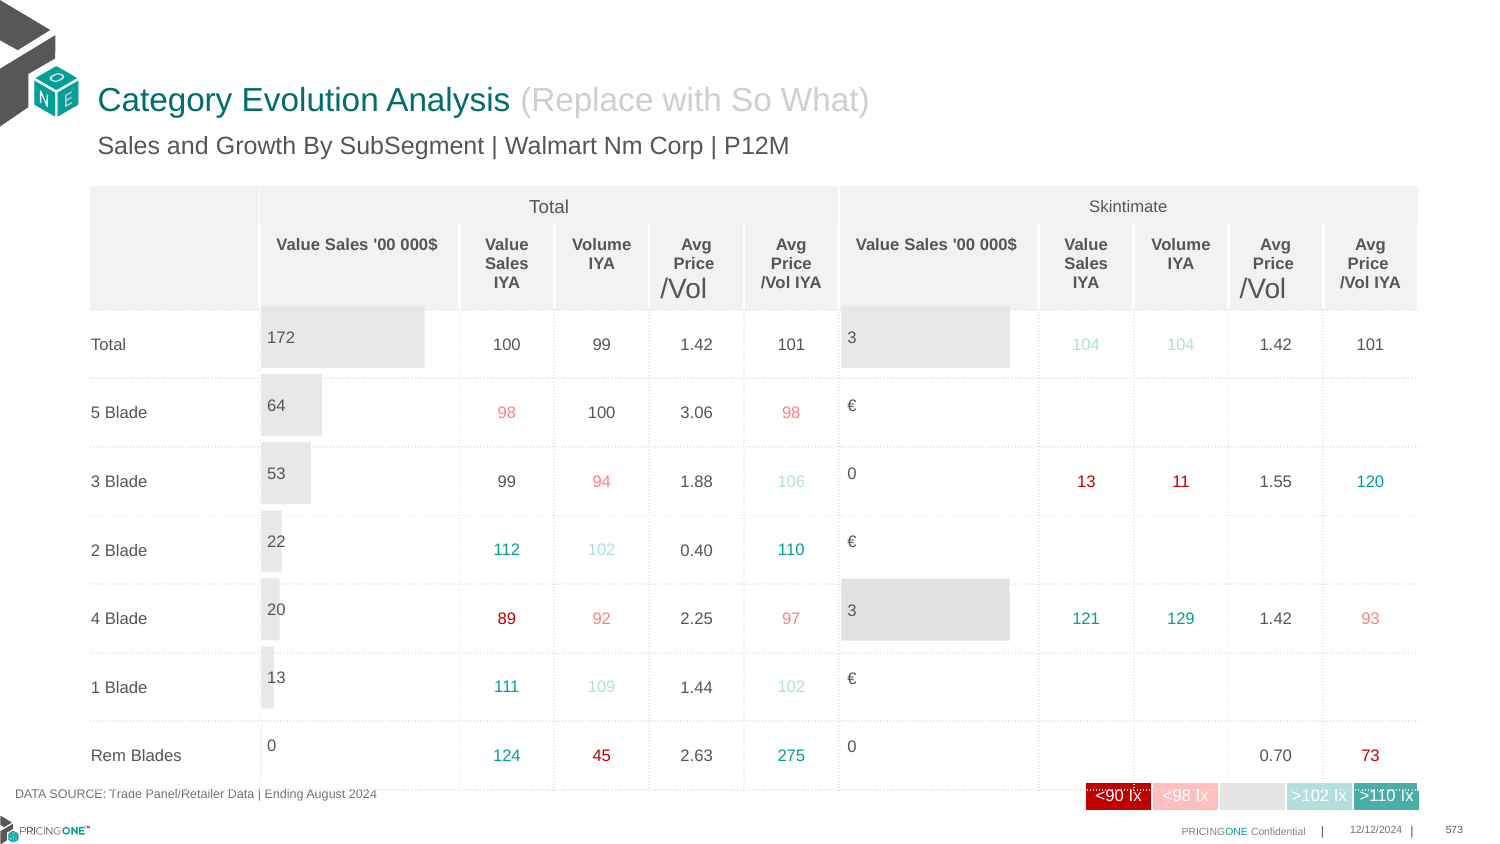

# Category Evolution Analysis (Replace with So What)
Sales and Growth By SubSegment | Walmart Nm Corp | P12M
|  | Total |  |  |  |  | Skintimate |  |  |  |  |
| --- | --- | --- | --- | --- | --- | --- | --- | --- | --- | --- |
|  | Value Sales '00 000$ | Value Sales IYA | Volume IYA | Avg Price /Vol | Avg Price /Vol IYA | Value Sales '00 000$ | Value Sales IYA | Volume IYA | Avg Price /Vol | Avg Price /Vol IYA |
| Total |  | 100 | 99 | 1.42 | 101 |  | 104 | 104 | 1.42 | 101 |
| 5 Blade |  | 98 | 100 | 3.06 | 98 |  |  |  |  |  |
| 3 Blade |  | 99 | 94 | 1.88 | 106 |  | 13 | 11 | 1.55 | 120 |
| 2 Blade |  | 112 | 102 | 0.40 | 110 |  |  |  |  |  |
| 4 Blade |  | 89 | 92 | 2.25 | 97 |  | 121 | 129 | 1.42 | 93 |
| 1 Blade |  | 111 | 109 | 1.44 | 102 |  |  |  |  |  |
| Rem Blades |  | 124 | 45 | 2.63 | 275 |  |  |  | 0.70 | 73 |

### Chart

| Category | Value Sales |
|---|---|
| Grand | 172.27134 |
| 5 Blade | 64.39955 |
| 3 Blade | 52.57737 |
| 2 Blade | 21.67254 |
| 4 Blade | 19.69493 |
| 1 Blade | 13.42872 |
| Rem Blades | 0.49823 |

### Chart

| Category | Value Sales |
|---|---|
| Grand | 3.10598 |
| 5 Blade | 0.0 |
| 3 Blade | 0.00031 |
| 2 Blade | 0.0 |
| 4 Blade | 3.1056 |
| 1 Blade | 0.0 |
| Rem Blades | 7e-05 |
DATA SOURCE: Trade Panel/Retailer Data | Ending August 2024
| <90 Ix | <98 Ix |  | >102 Ix | >110 Ix |
| --- | --- | --- | --- | --- |

12/12/2024
573